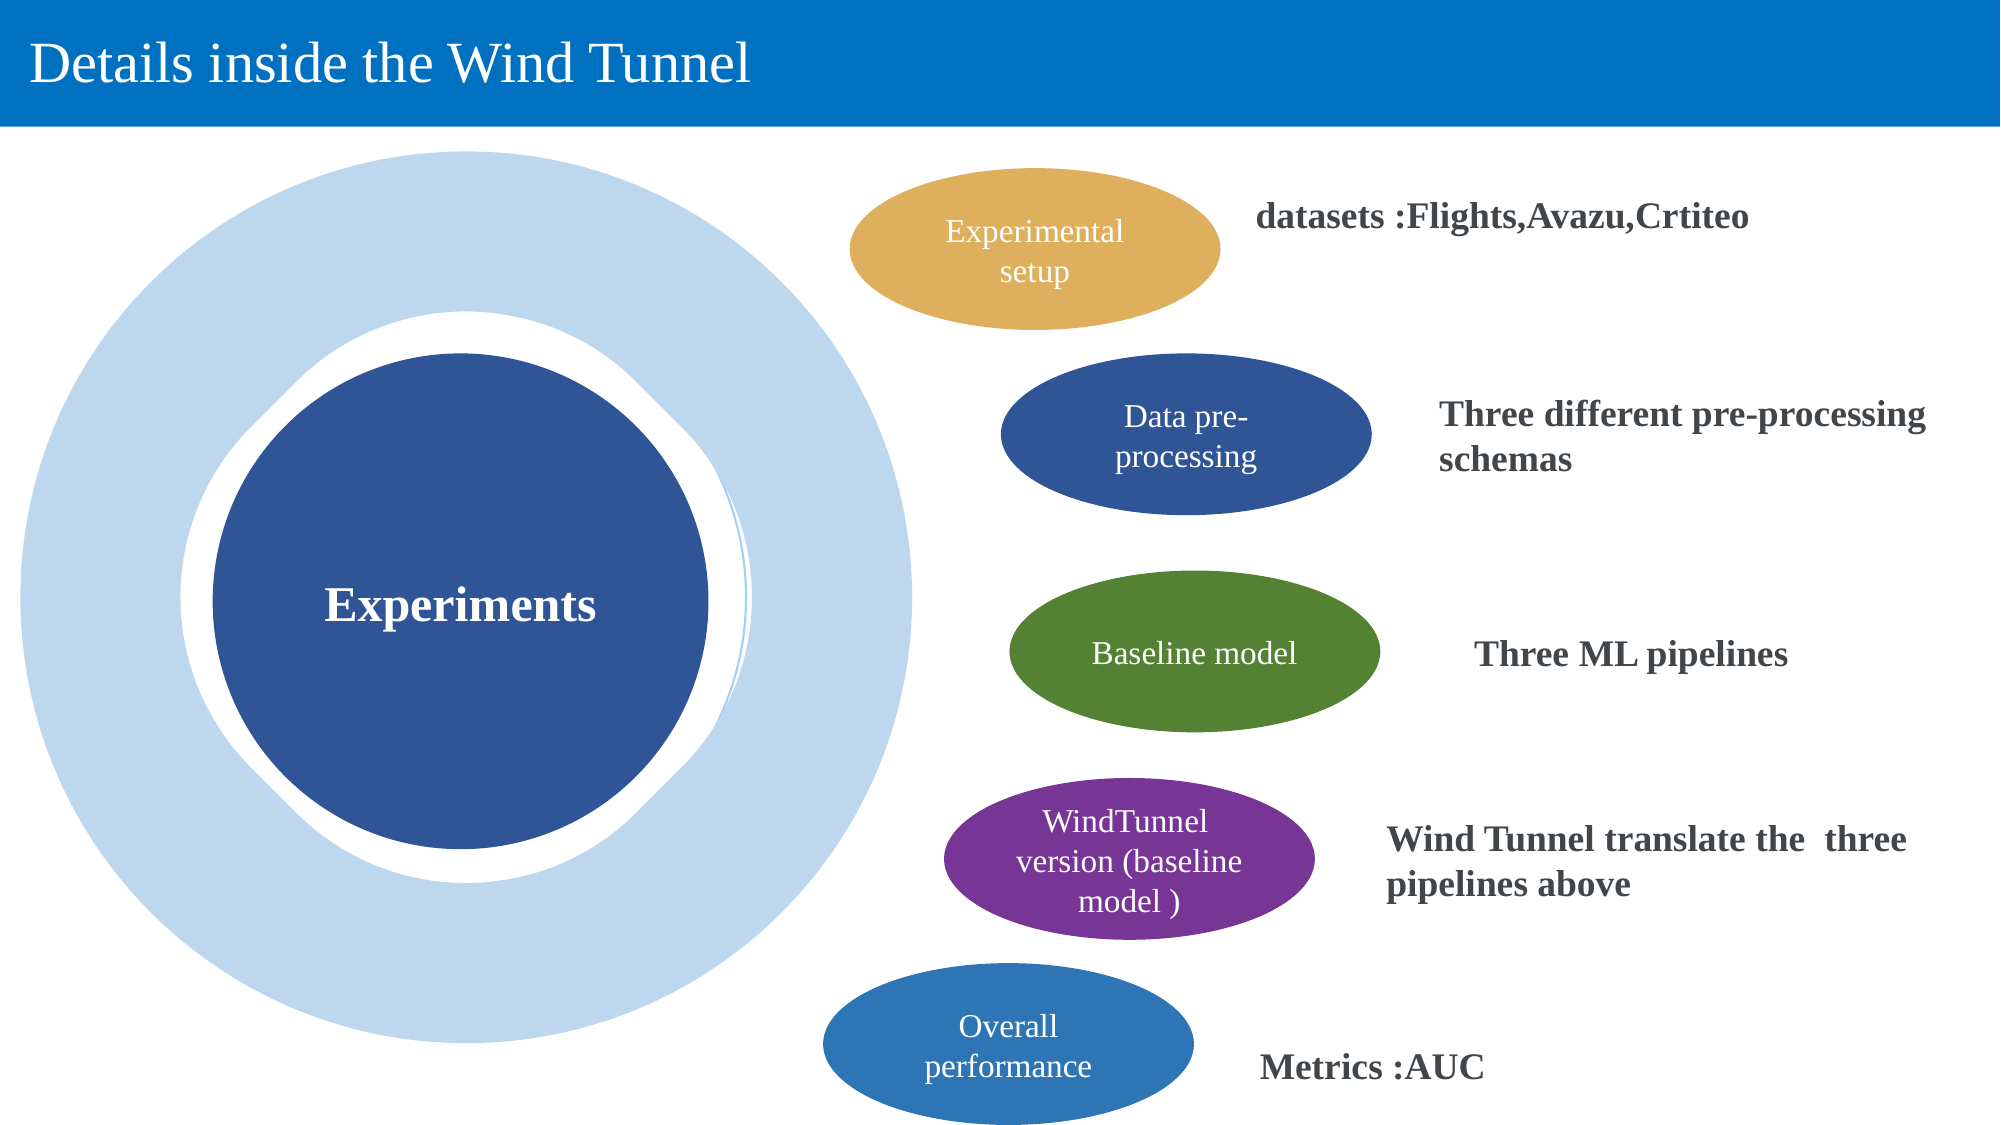

Details inside the Wind Tunnel

Experimental setup
datasets :Flights,Avazu,Crtiteo

Experiments
Data pre-processing
Three different pre-processing schemas
Baseline model
Three ML pipelines
WindTunnel  version (baseline model )
Wind Tunnel translate the  three pipelines above
Overall performance
Metrics :AUC